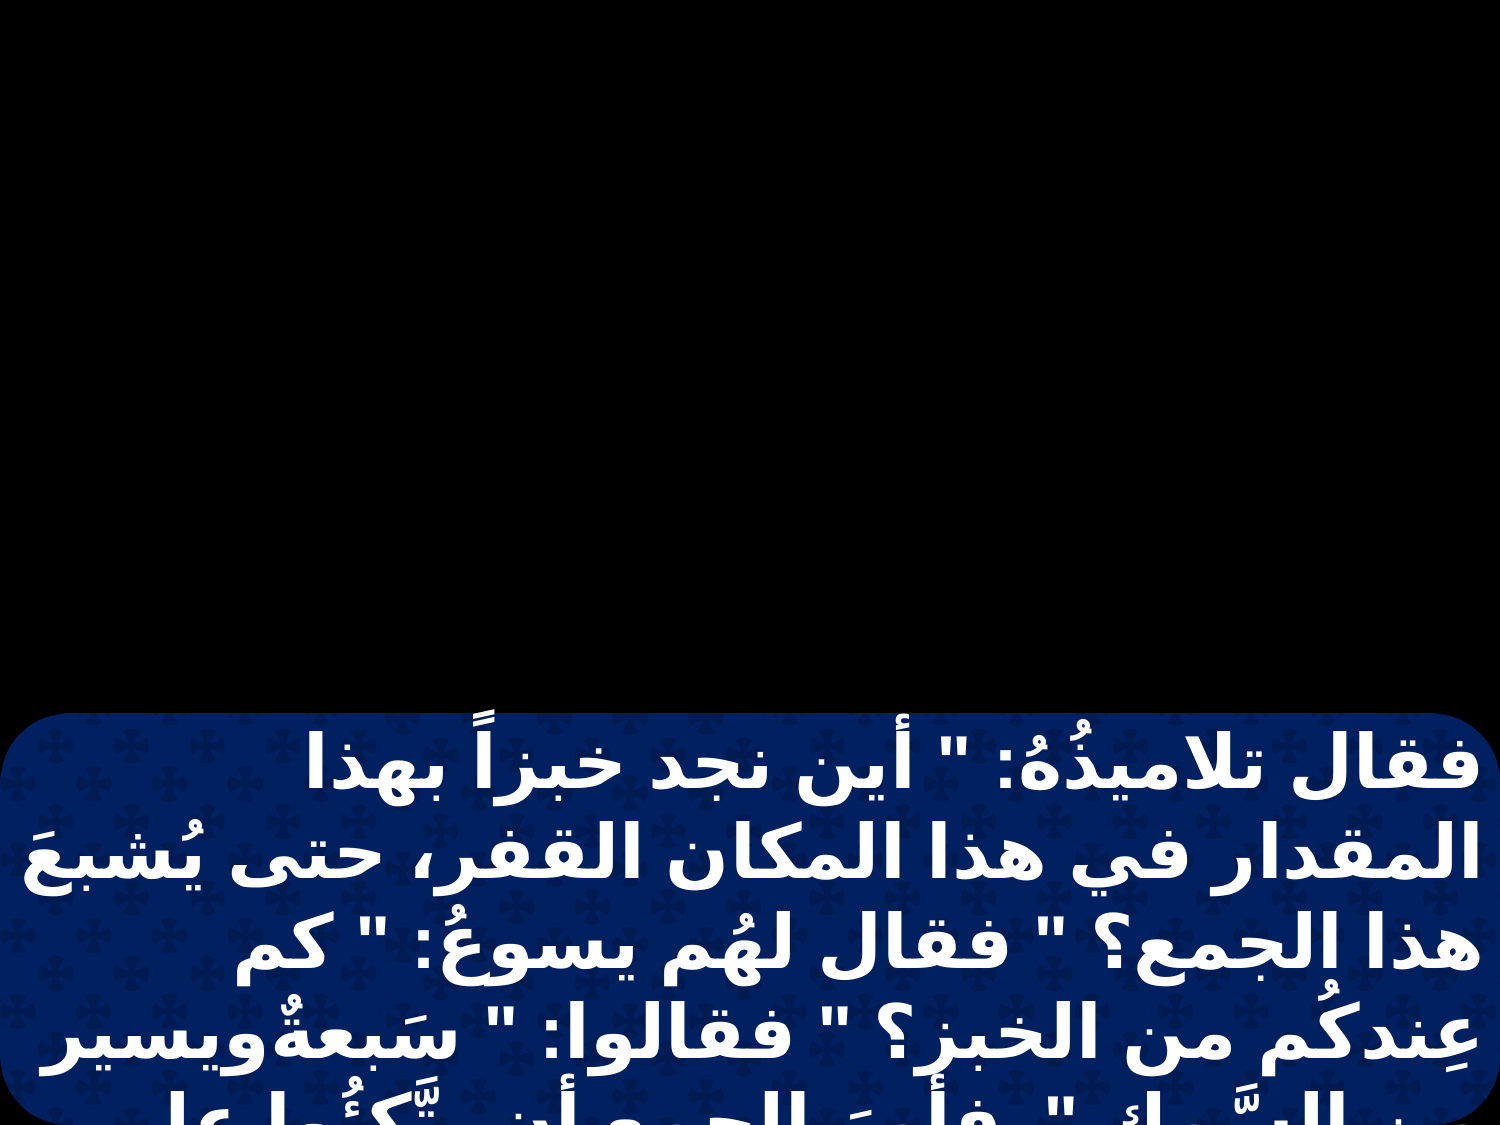

فقال تلاميذُهُ: " أين نجد خبزاً بهذا المقدار في هذا المكان القفر، حتى يُشبعَ هذا الجمع؟ " فقال لهُم يسوعُ: " كم عِندكُم من الخبز؟ " فقالوا: " سَبعةٌويسير من السَّمك ". فأمرَ الجمع أن يتَّكِئُوا على الأرضِ، ثم أخذَ الأرغفة السبعة والسَّمك،